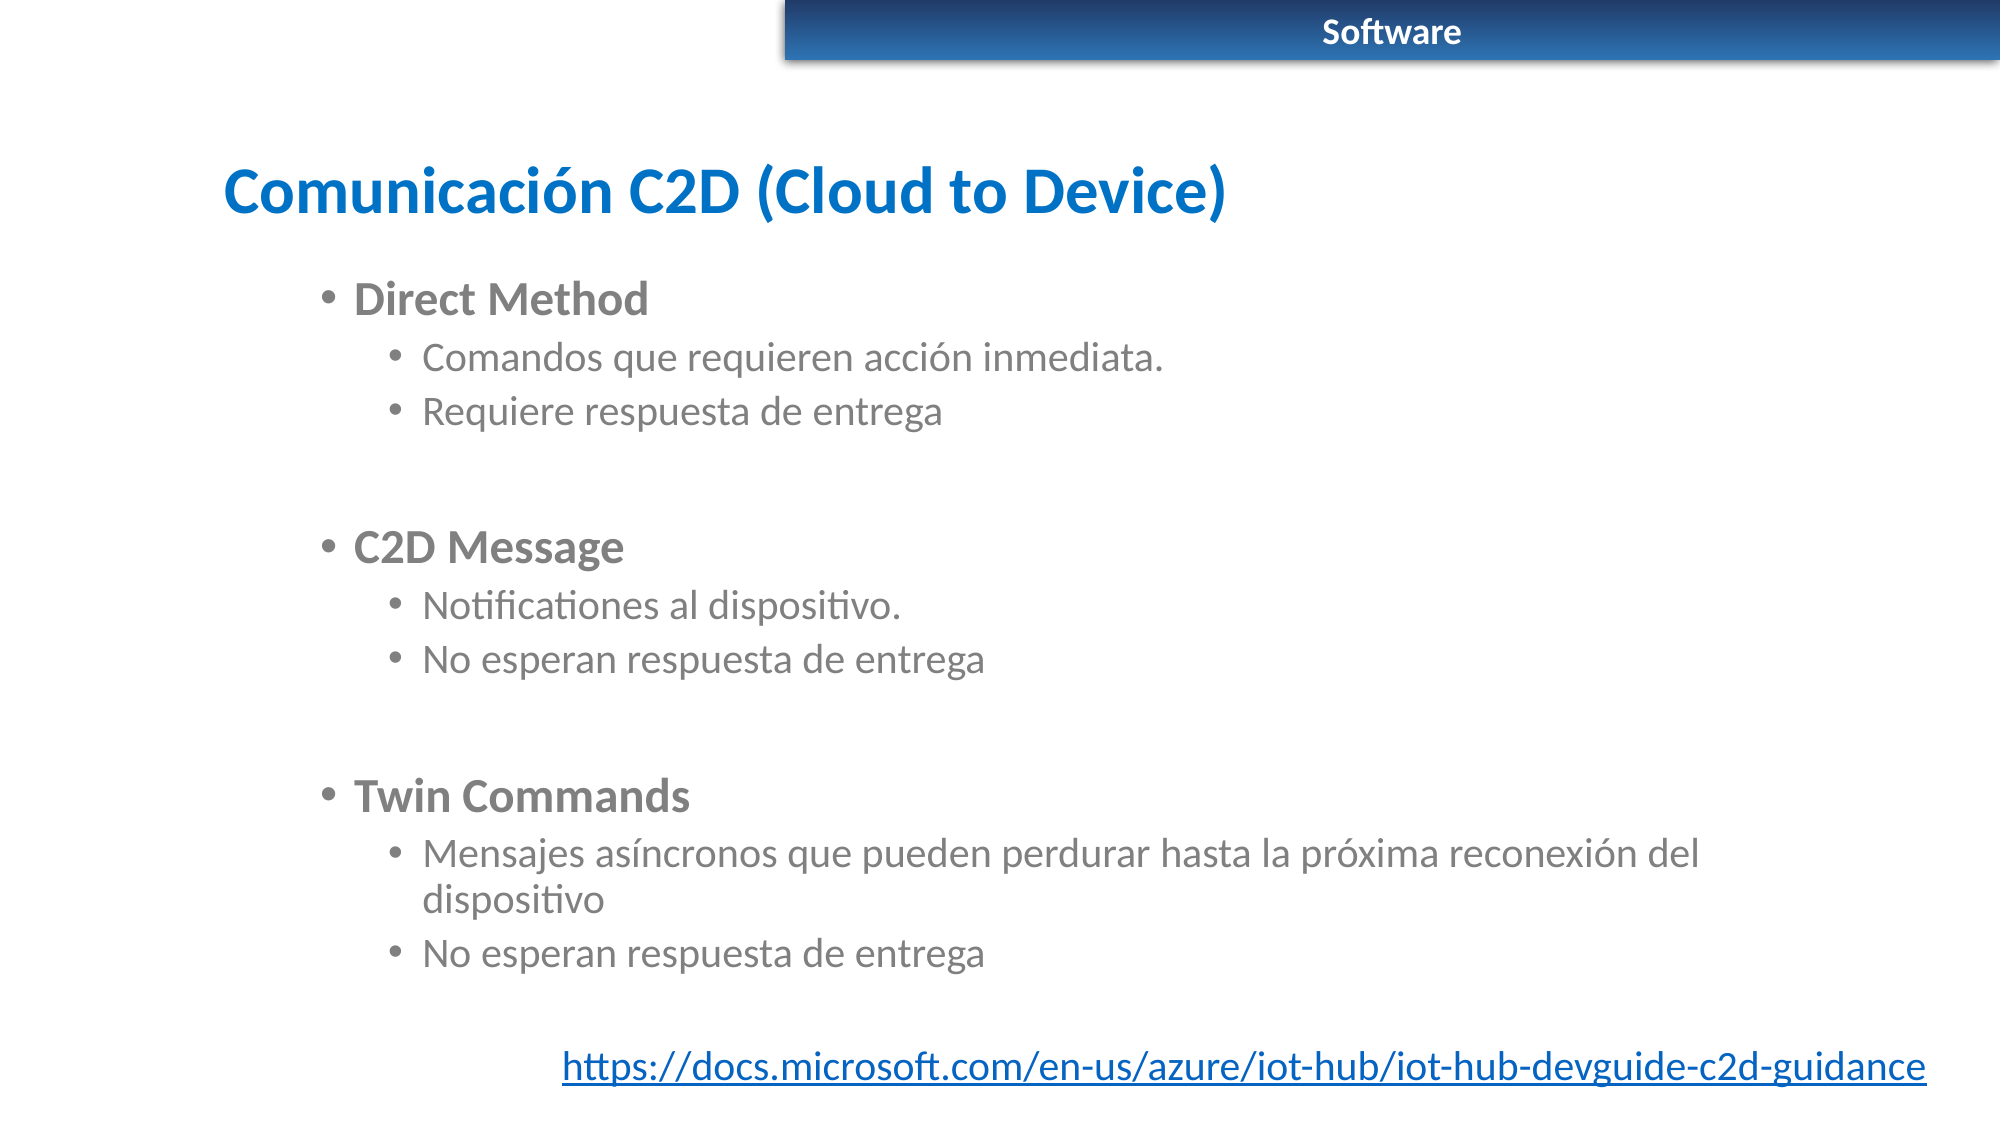

Software
Comunicación C2D (Cloud to Device)
Direct Method
Comandos que requieren acción inmediata.
Requiere respuesta de entrega

C2D Message
Notificationes al dispositivo.
No esperan respuesta de entrega

Twin Commands
Mensajes asíncronos que pueden perdurar hasta la próxima reconexión del dispositivo
No esperan respuesta de entrega

https://docs.microsoft.com/en-us/azure/iot-hub/iot-hub-devguide-c2d-guidance